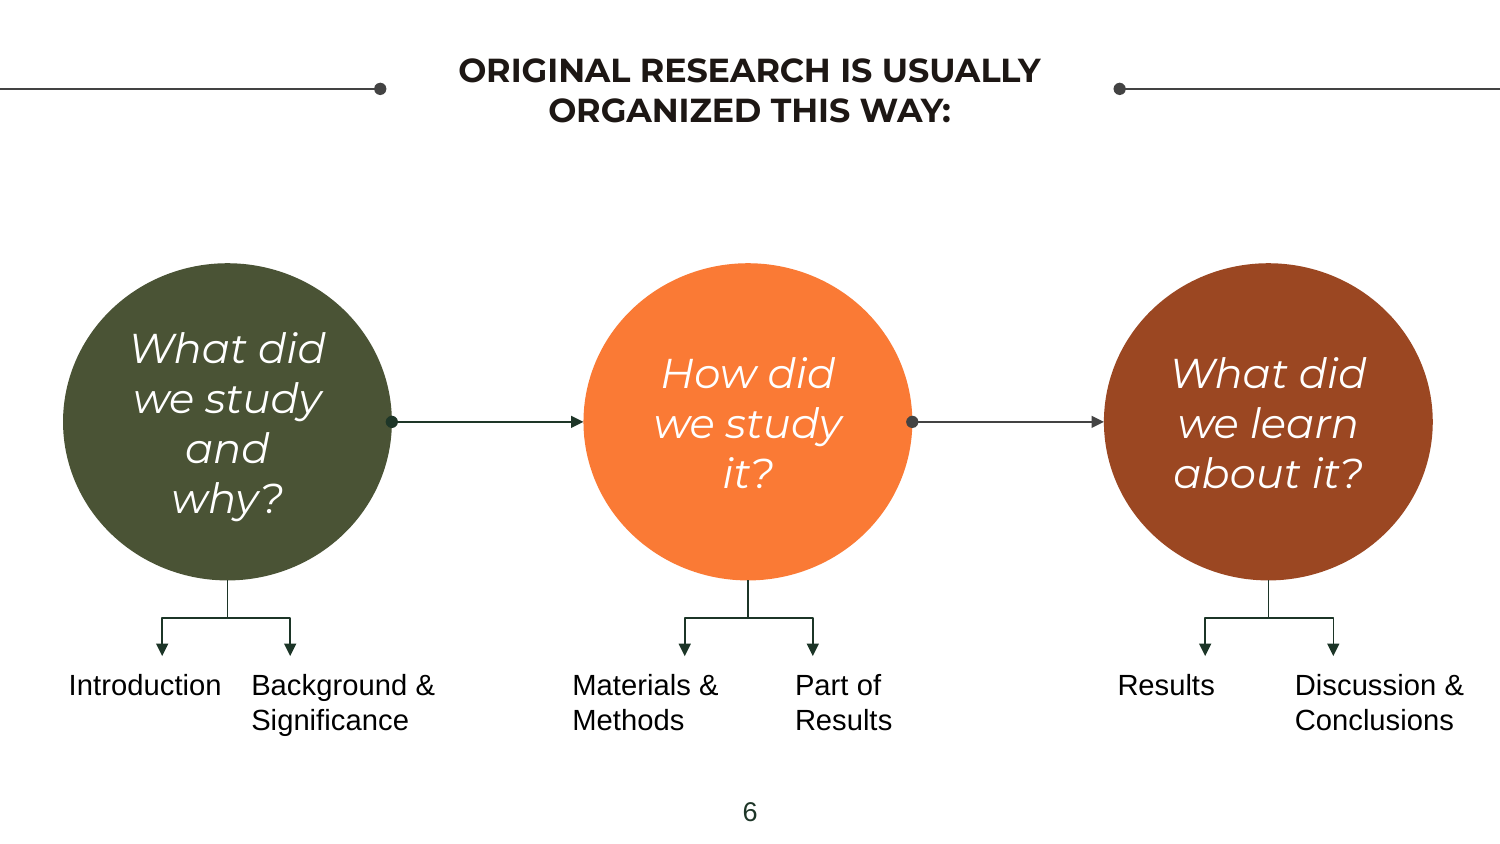

# ORIGINAL RESEARCH IS USUALLY ORGANIZED THIS WAY:
What did we study and why?
How did we study it?
What did we learn about it?
Discussion & Conclusions
Introduction
Background & Significance
Part of Results
Results
Materials & Methods
6